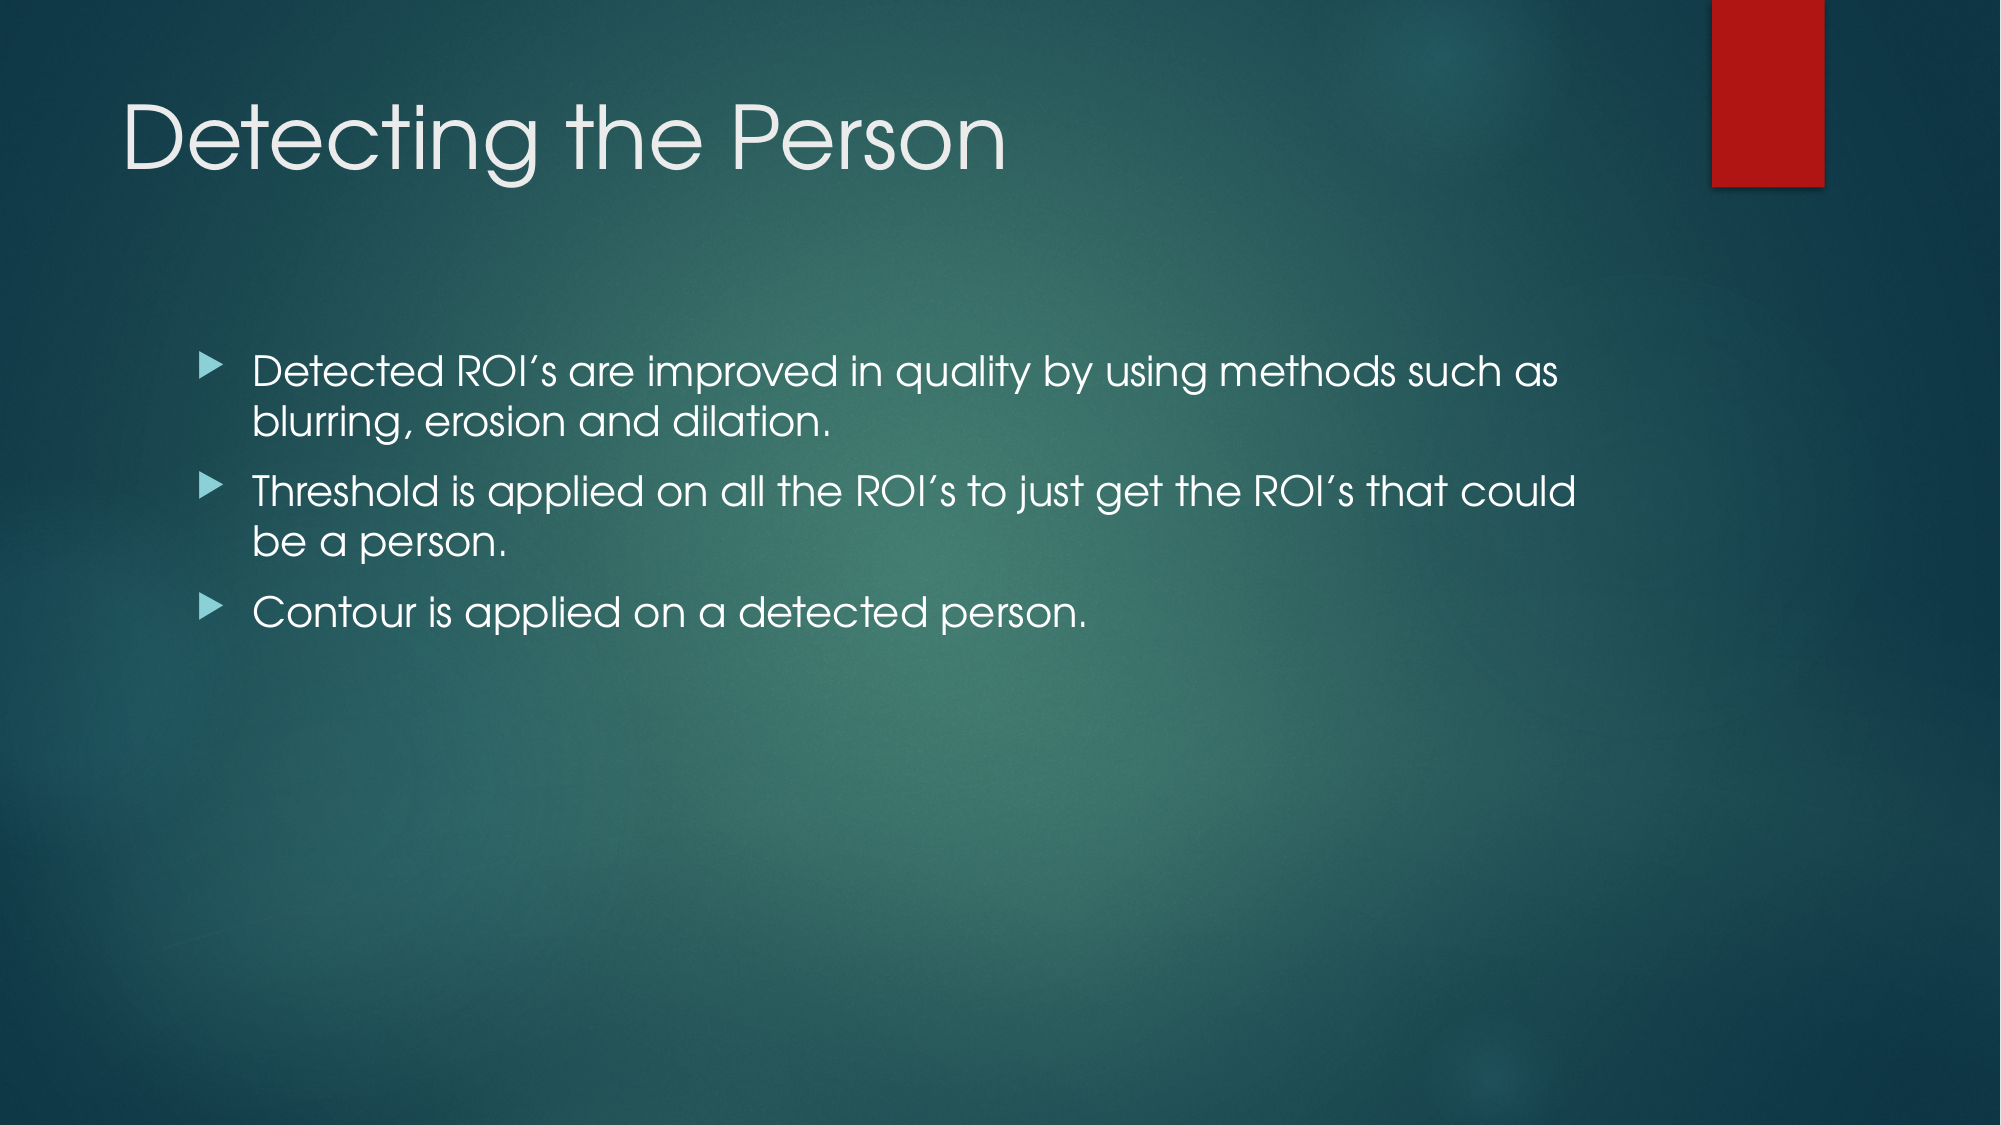

# Detecting the Person
Detected ROI’s are improved in quality by using methods such as blurring, erosion and dilation.
Threshold is applied on all the ROI’s to just get the ROI’s that could be a person.
Contour is applied on a detected person.